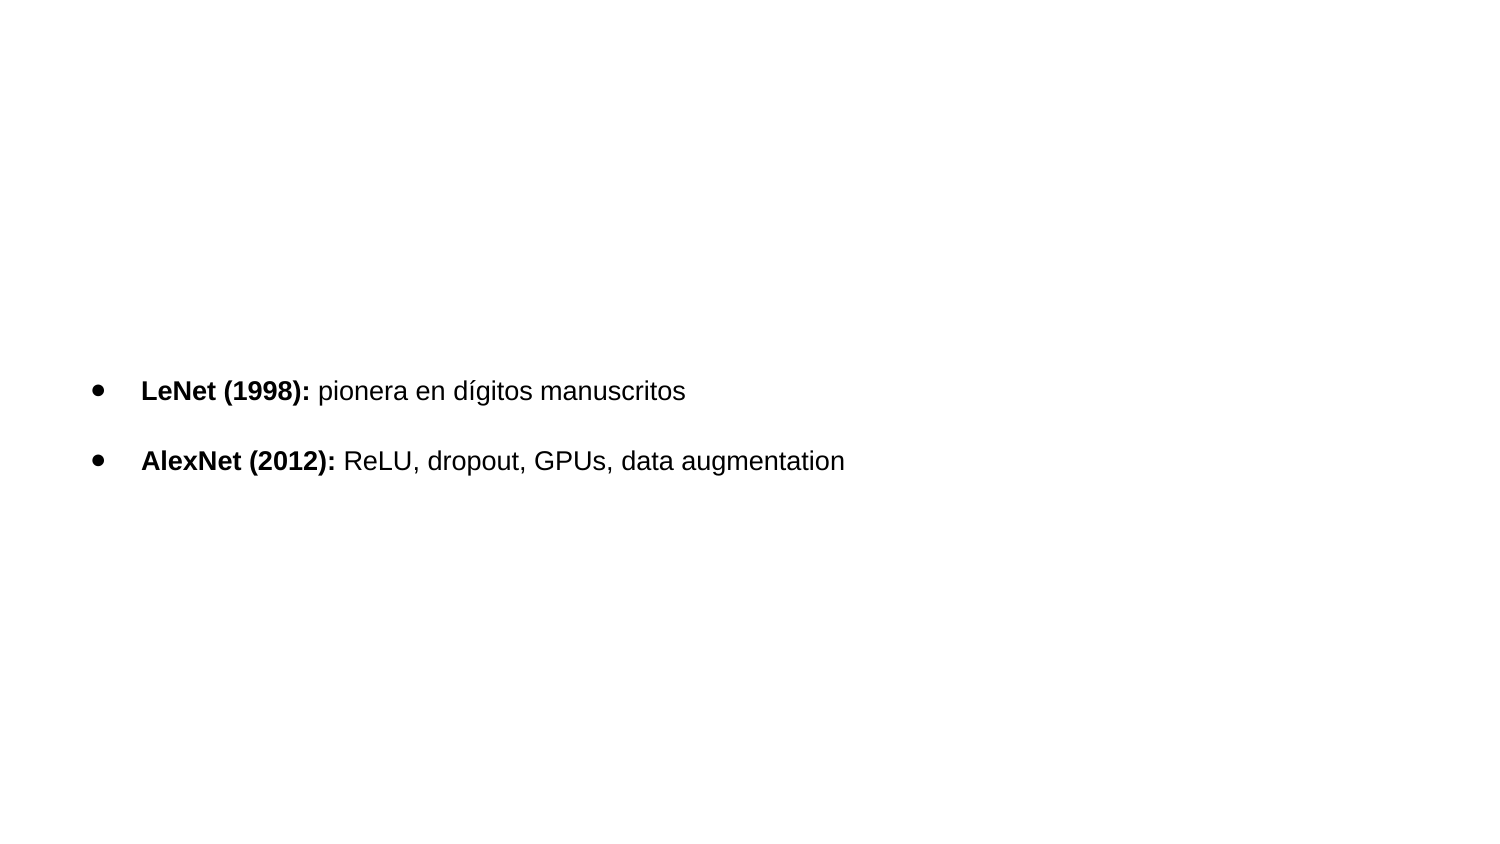

LeNet (1998): pionera en dígitos manuscritos
AlexNet (2012): ReLU, dropout, GPUs, data augmentation